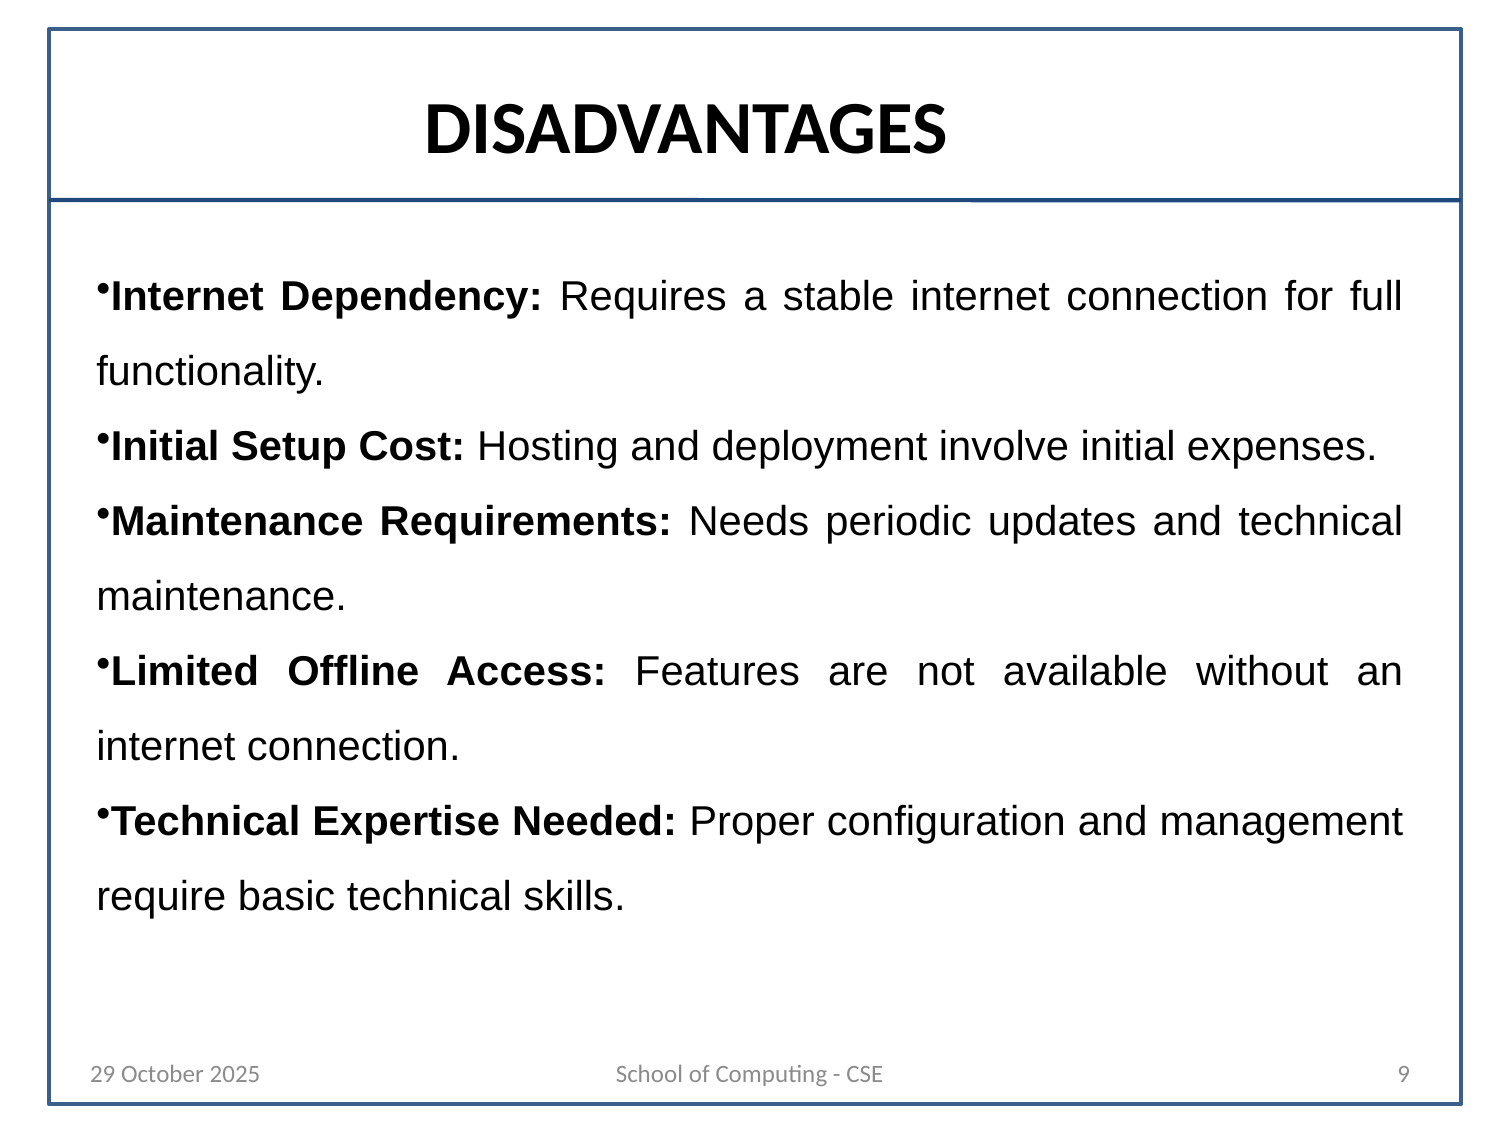

DISADVANTAGES
Internet Dependency: Requires a stable internet connection for full functionality.
Initial Setup Cost: Hosting and deployment involve initial expenses.
Maintenance Requirements: Needs periodic updates and technical maintenance.
Limited Offline Access: Features are not available without an internet connection.
Technical Expertise Needed: Proper configuration and management require basic technical skills.
29 October 2025
School of Computing - CSE
9